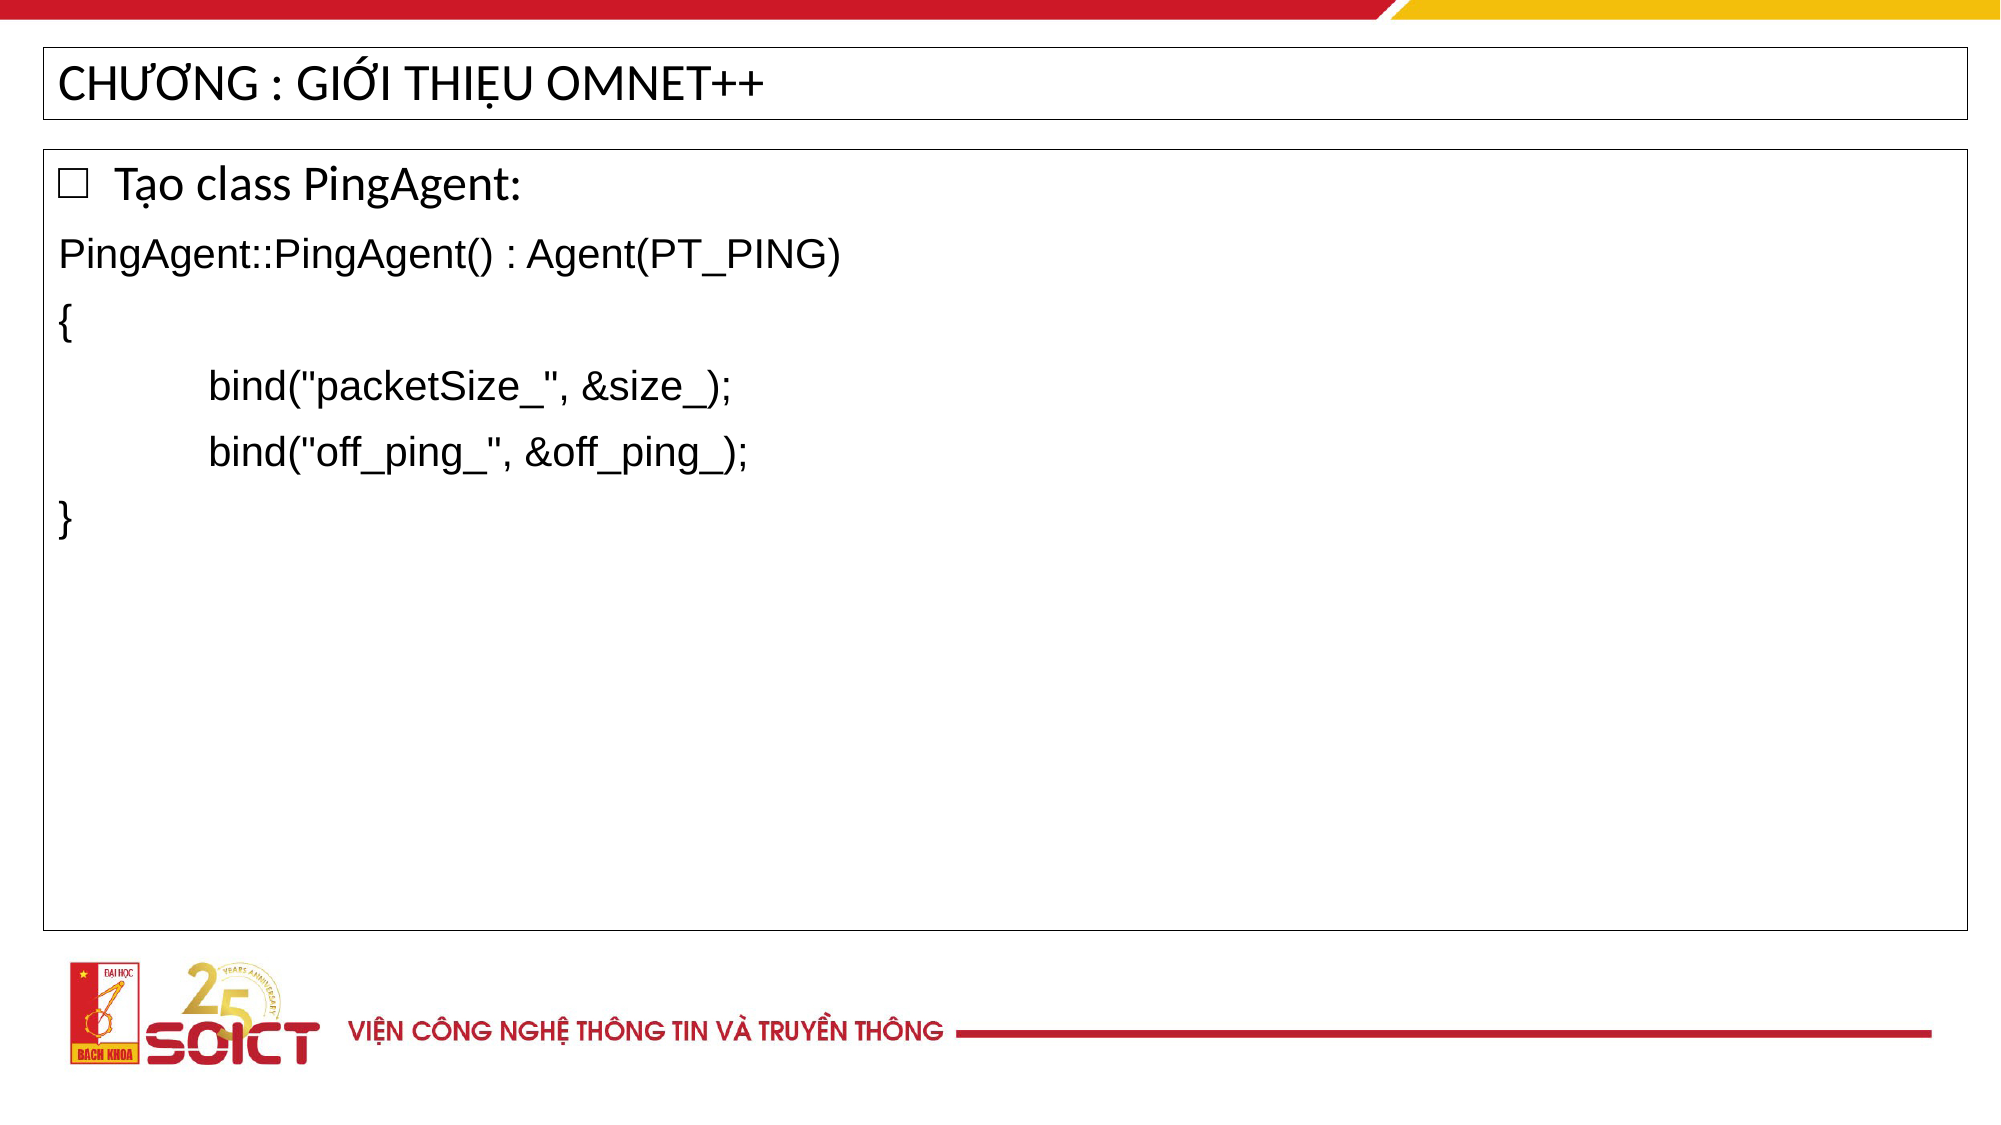

CHƯƠNG : GIỚI THIỆU OMNET++
Tạo class PingAgent:
PingAgent::PingAgent() : Agent(PT_PING)
{
	bind("packetSize_", &size_);
	bind("off_ping_", &off_ping_);
}